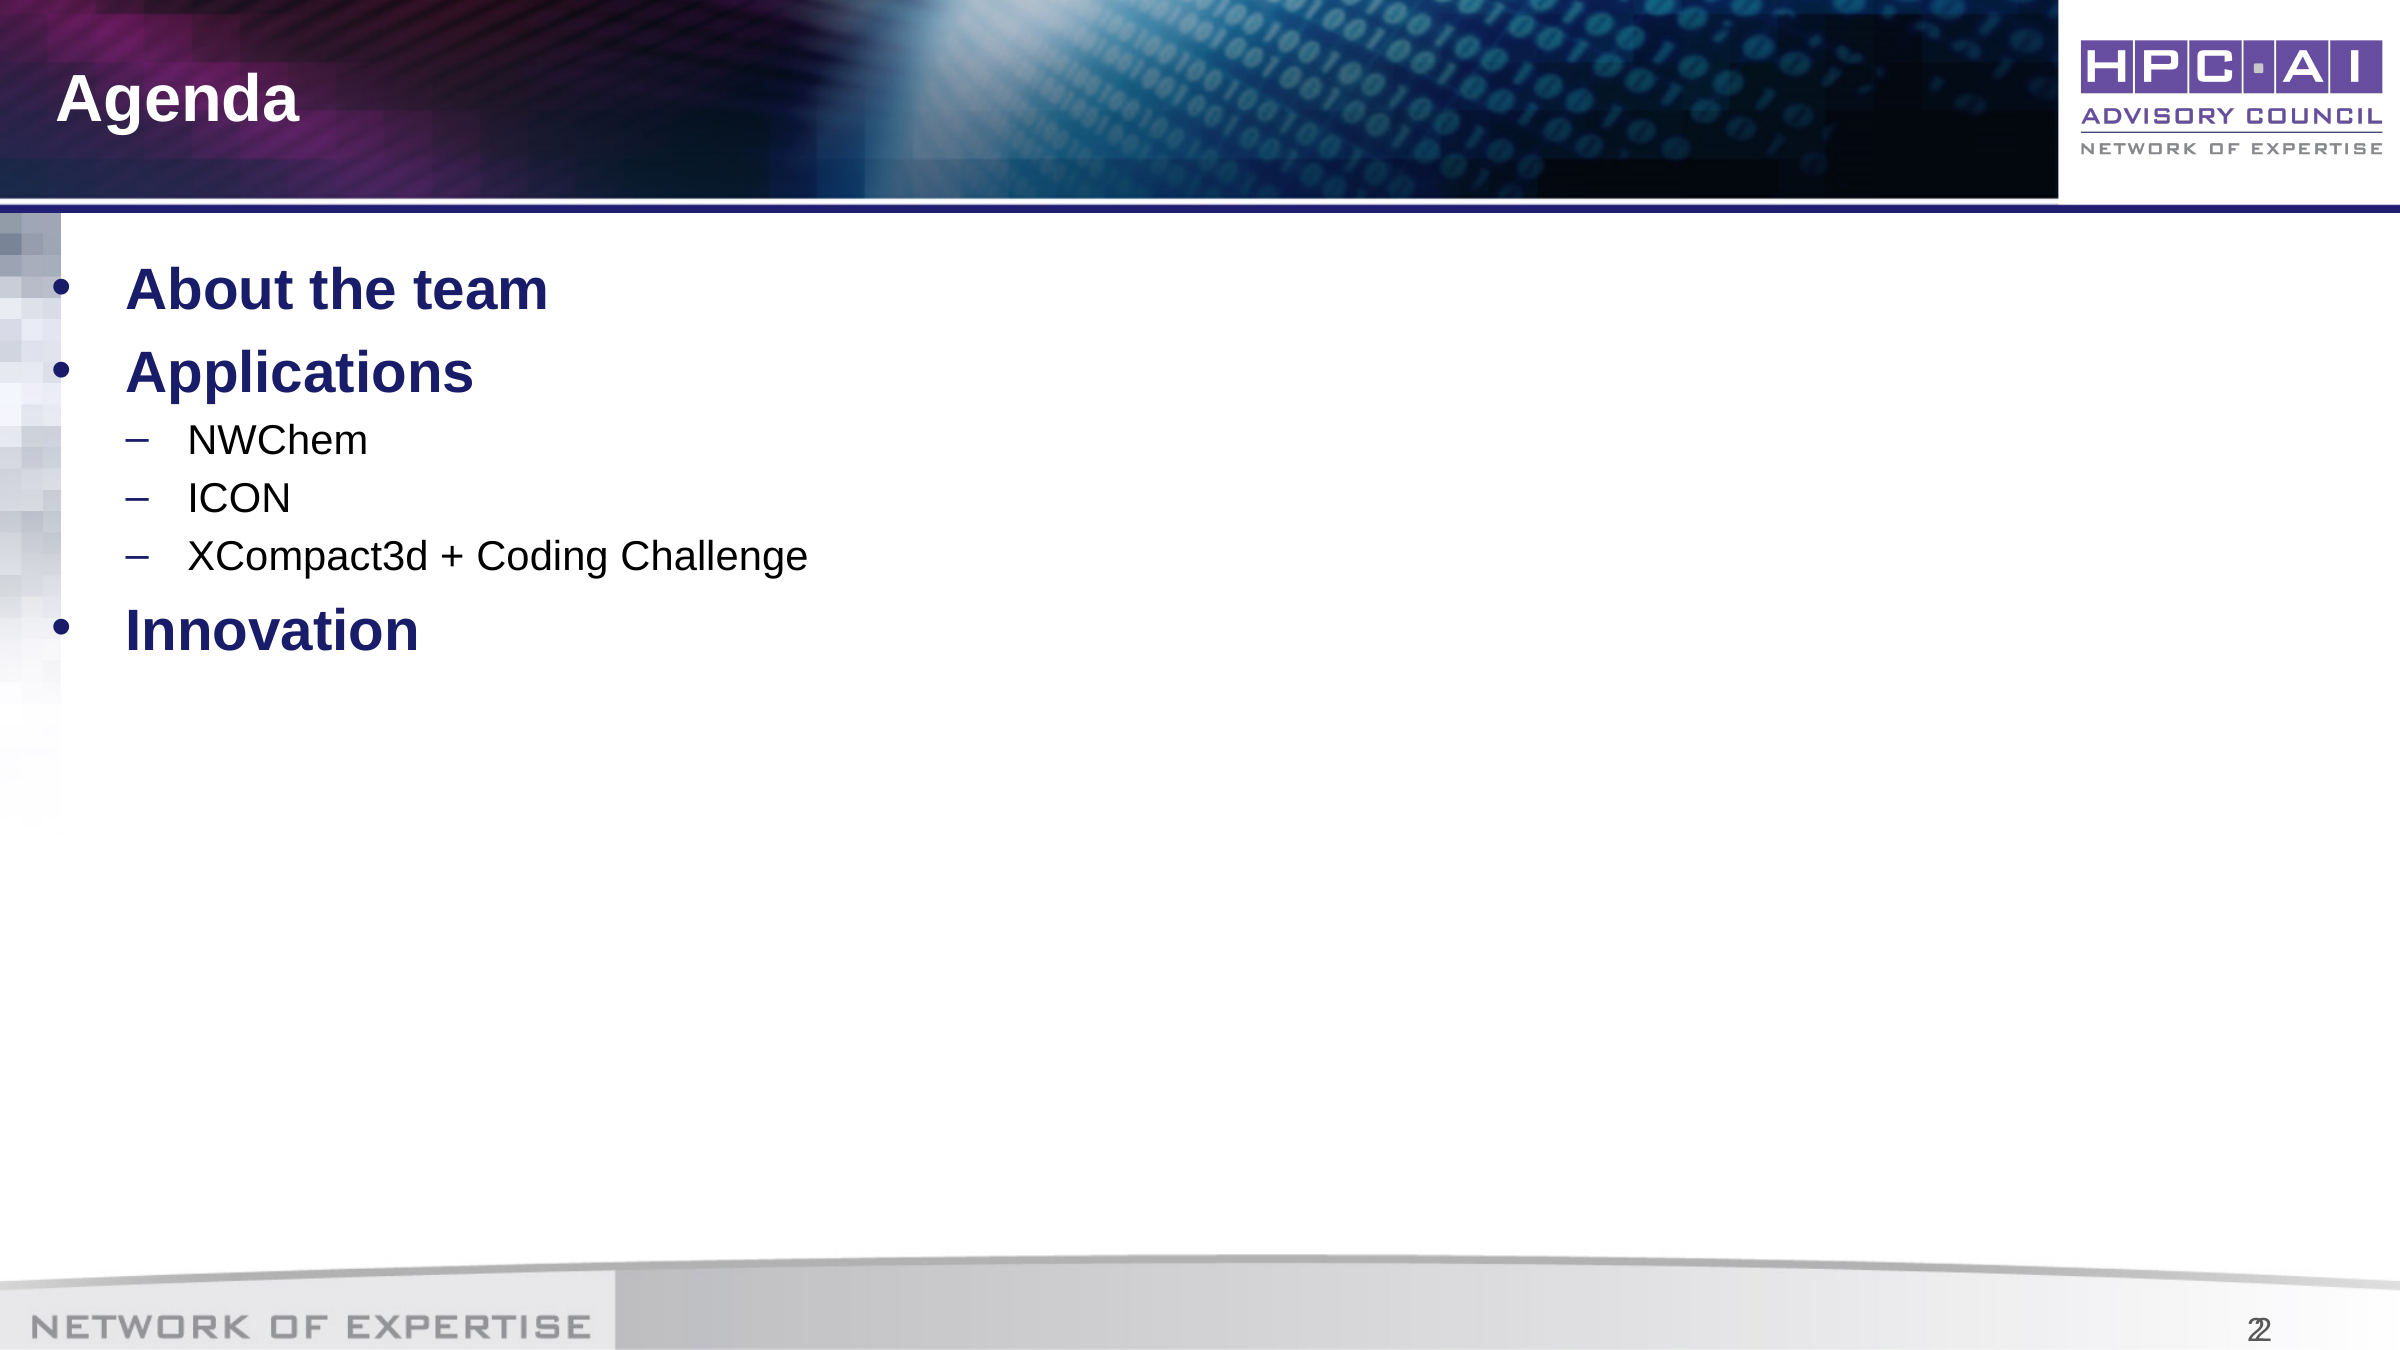

# Agenda
About the team
Applications
NWChem
ICON
XCompact3d + Coding Challenge
Innovation
2